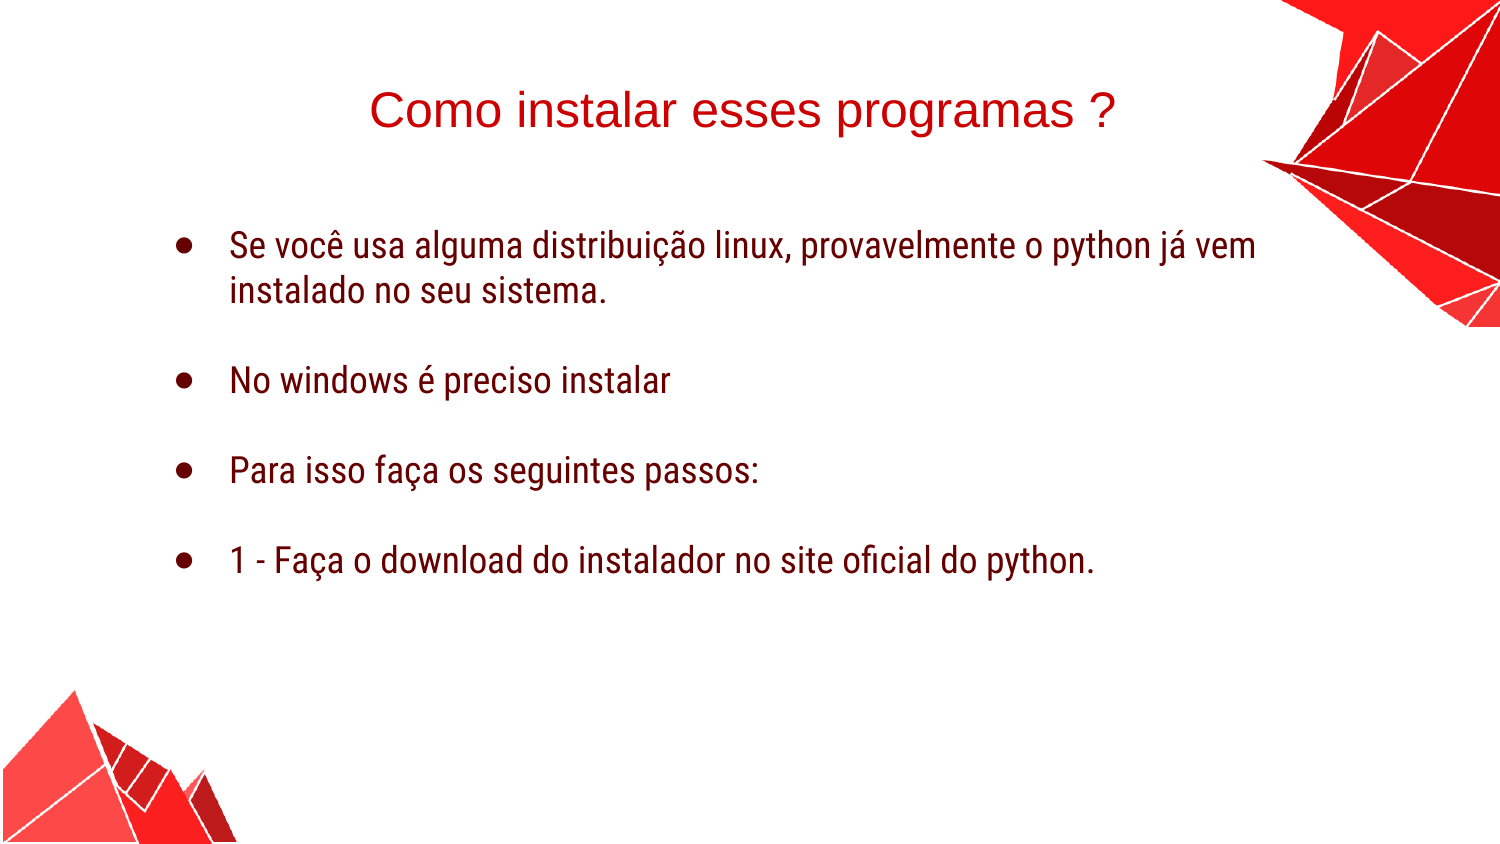

Como instalar esses programas ?
Se você usa alguma distribuição linux, provavelmente o python já vem instalado no seu sistema.

No windows é preciso instalar

Para isso faça os seguintes passos:

1 - Faça o download do instalador no site oficial do python.